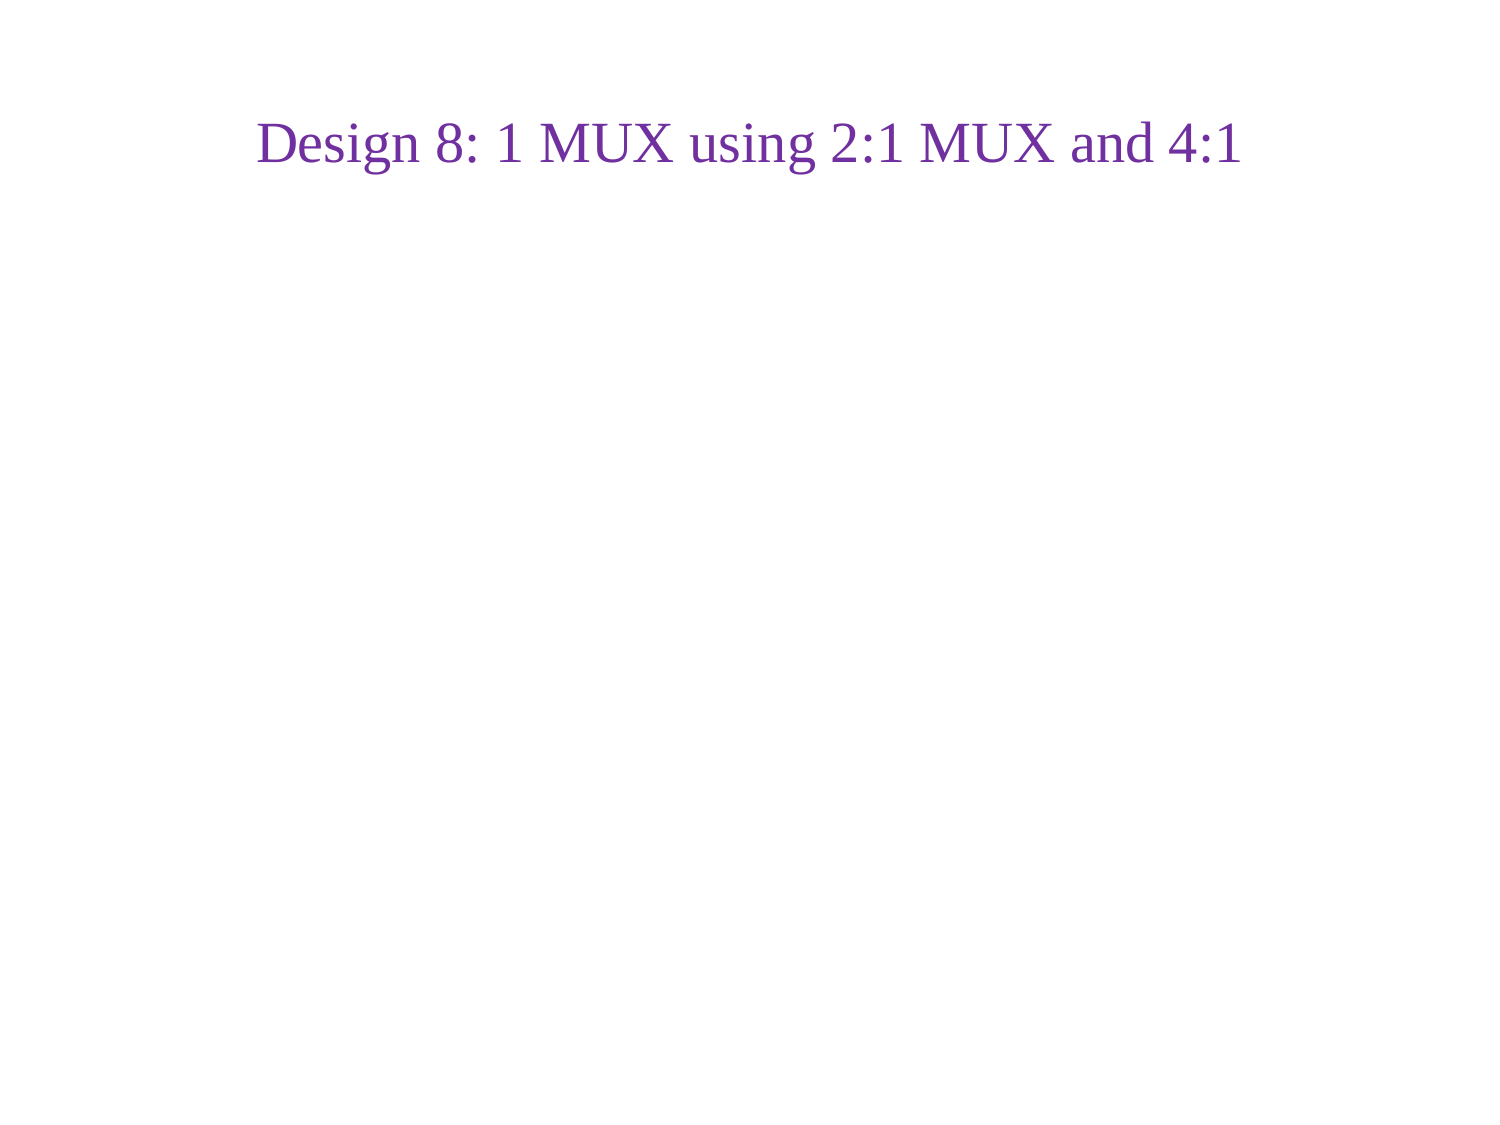

# Design 8: 1 MUX using 2:1 MUX and 4:1